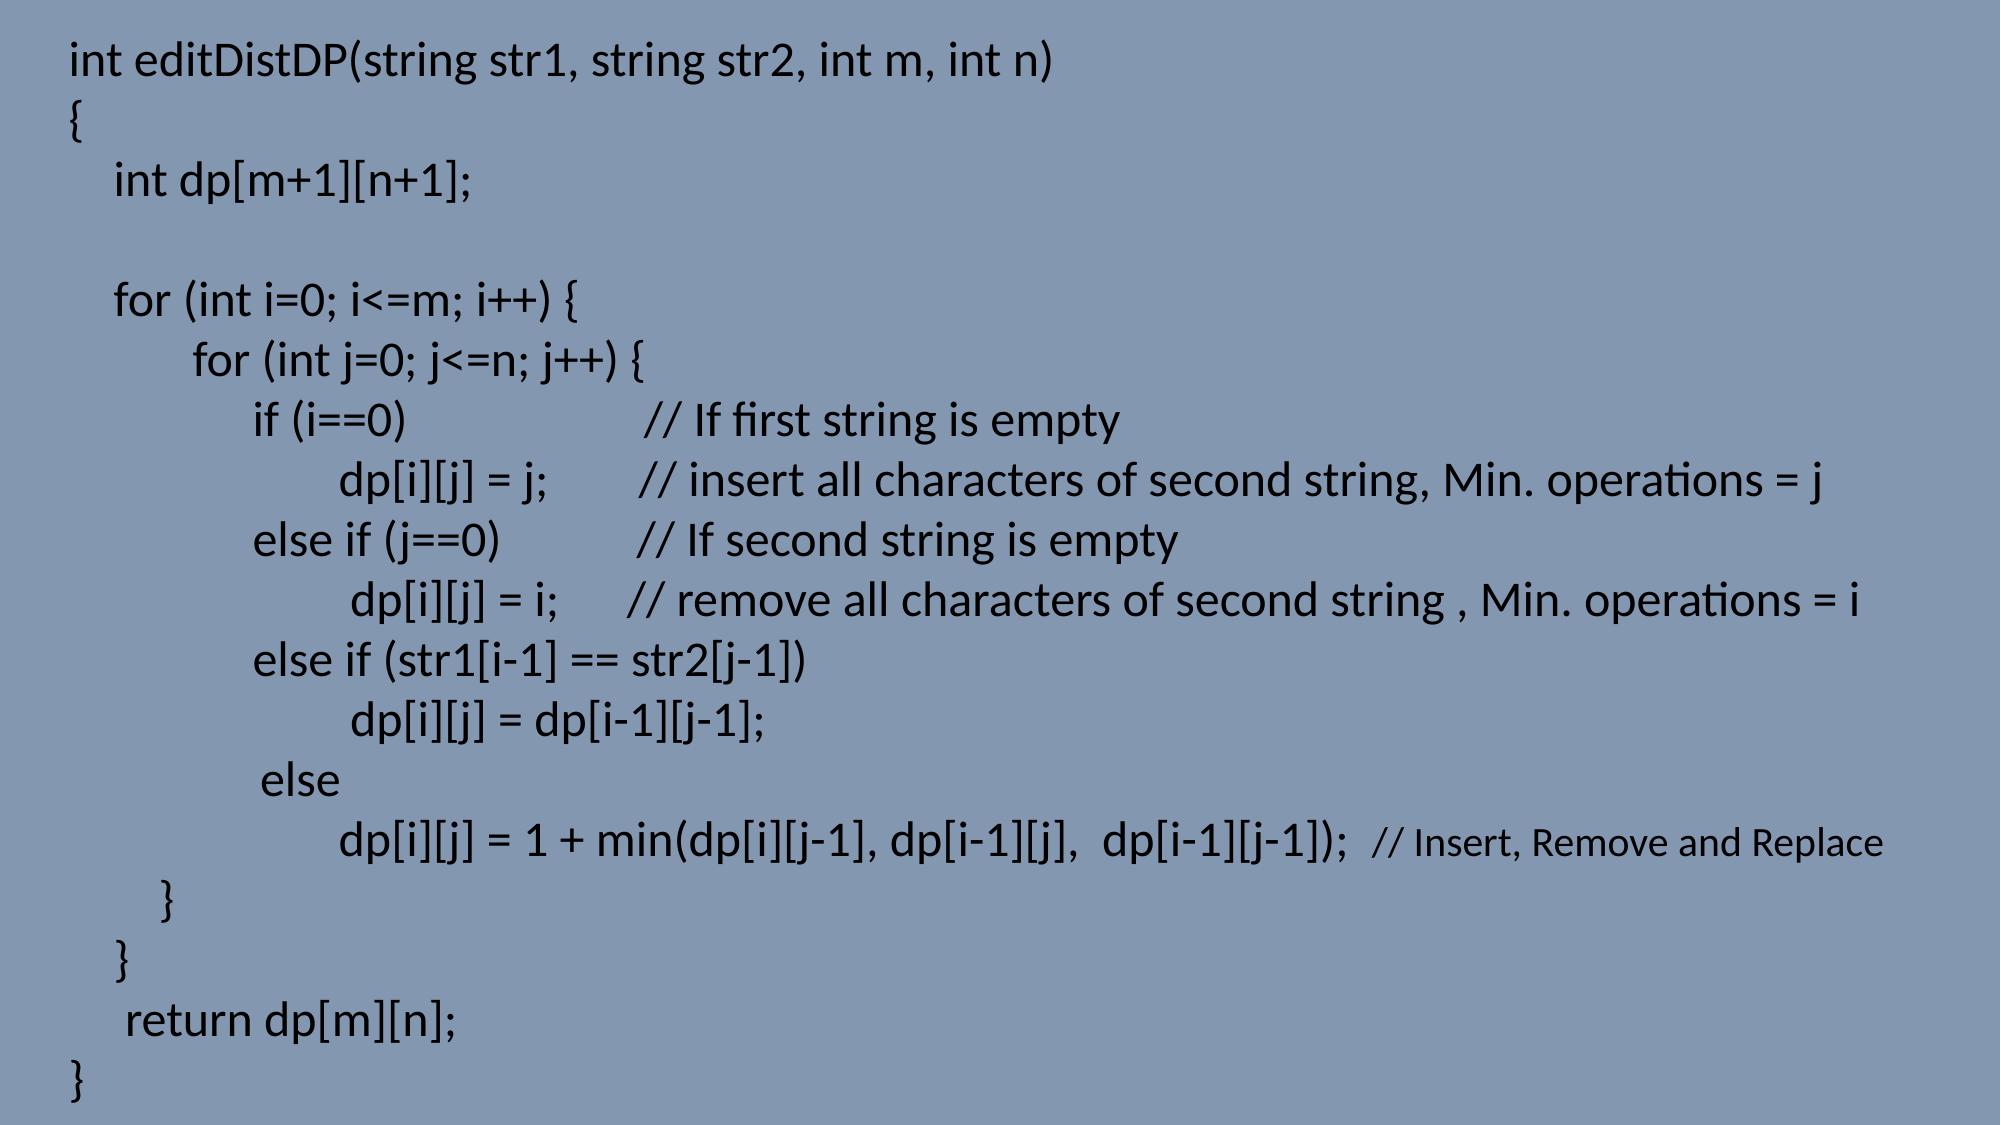

int editDistDP(string str1, string str2, int m, int n)
{
    int dp[m+1][n+1];

    for (int i=0; i<=m; i++) {
           for (int j=0; j<=n; j++) {
       	   if (i==0)                     // If first string is empty
                        dp[i][j] = j;        // insert all characters of second string, Min. operations = j
  	   else if (j==0)            // If second string is empty
                         dp[i][j] = i;      // remove all characters of second string , Min. operations = i
  	   else if (str1[i-1] == str2[j-1])
                         dp[i][j] = dp[i-1][j-1];
                 else
                        dp[i][j] = 1 + min(dp[i][j-1], dp[i-1][j],  dp[i-1][j-1]);  // Insert, Remove and Replace
        }
    }
     return dp[m][n];
}